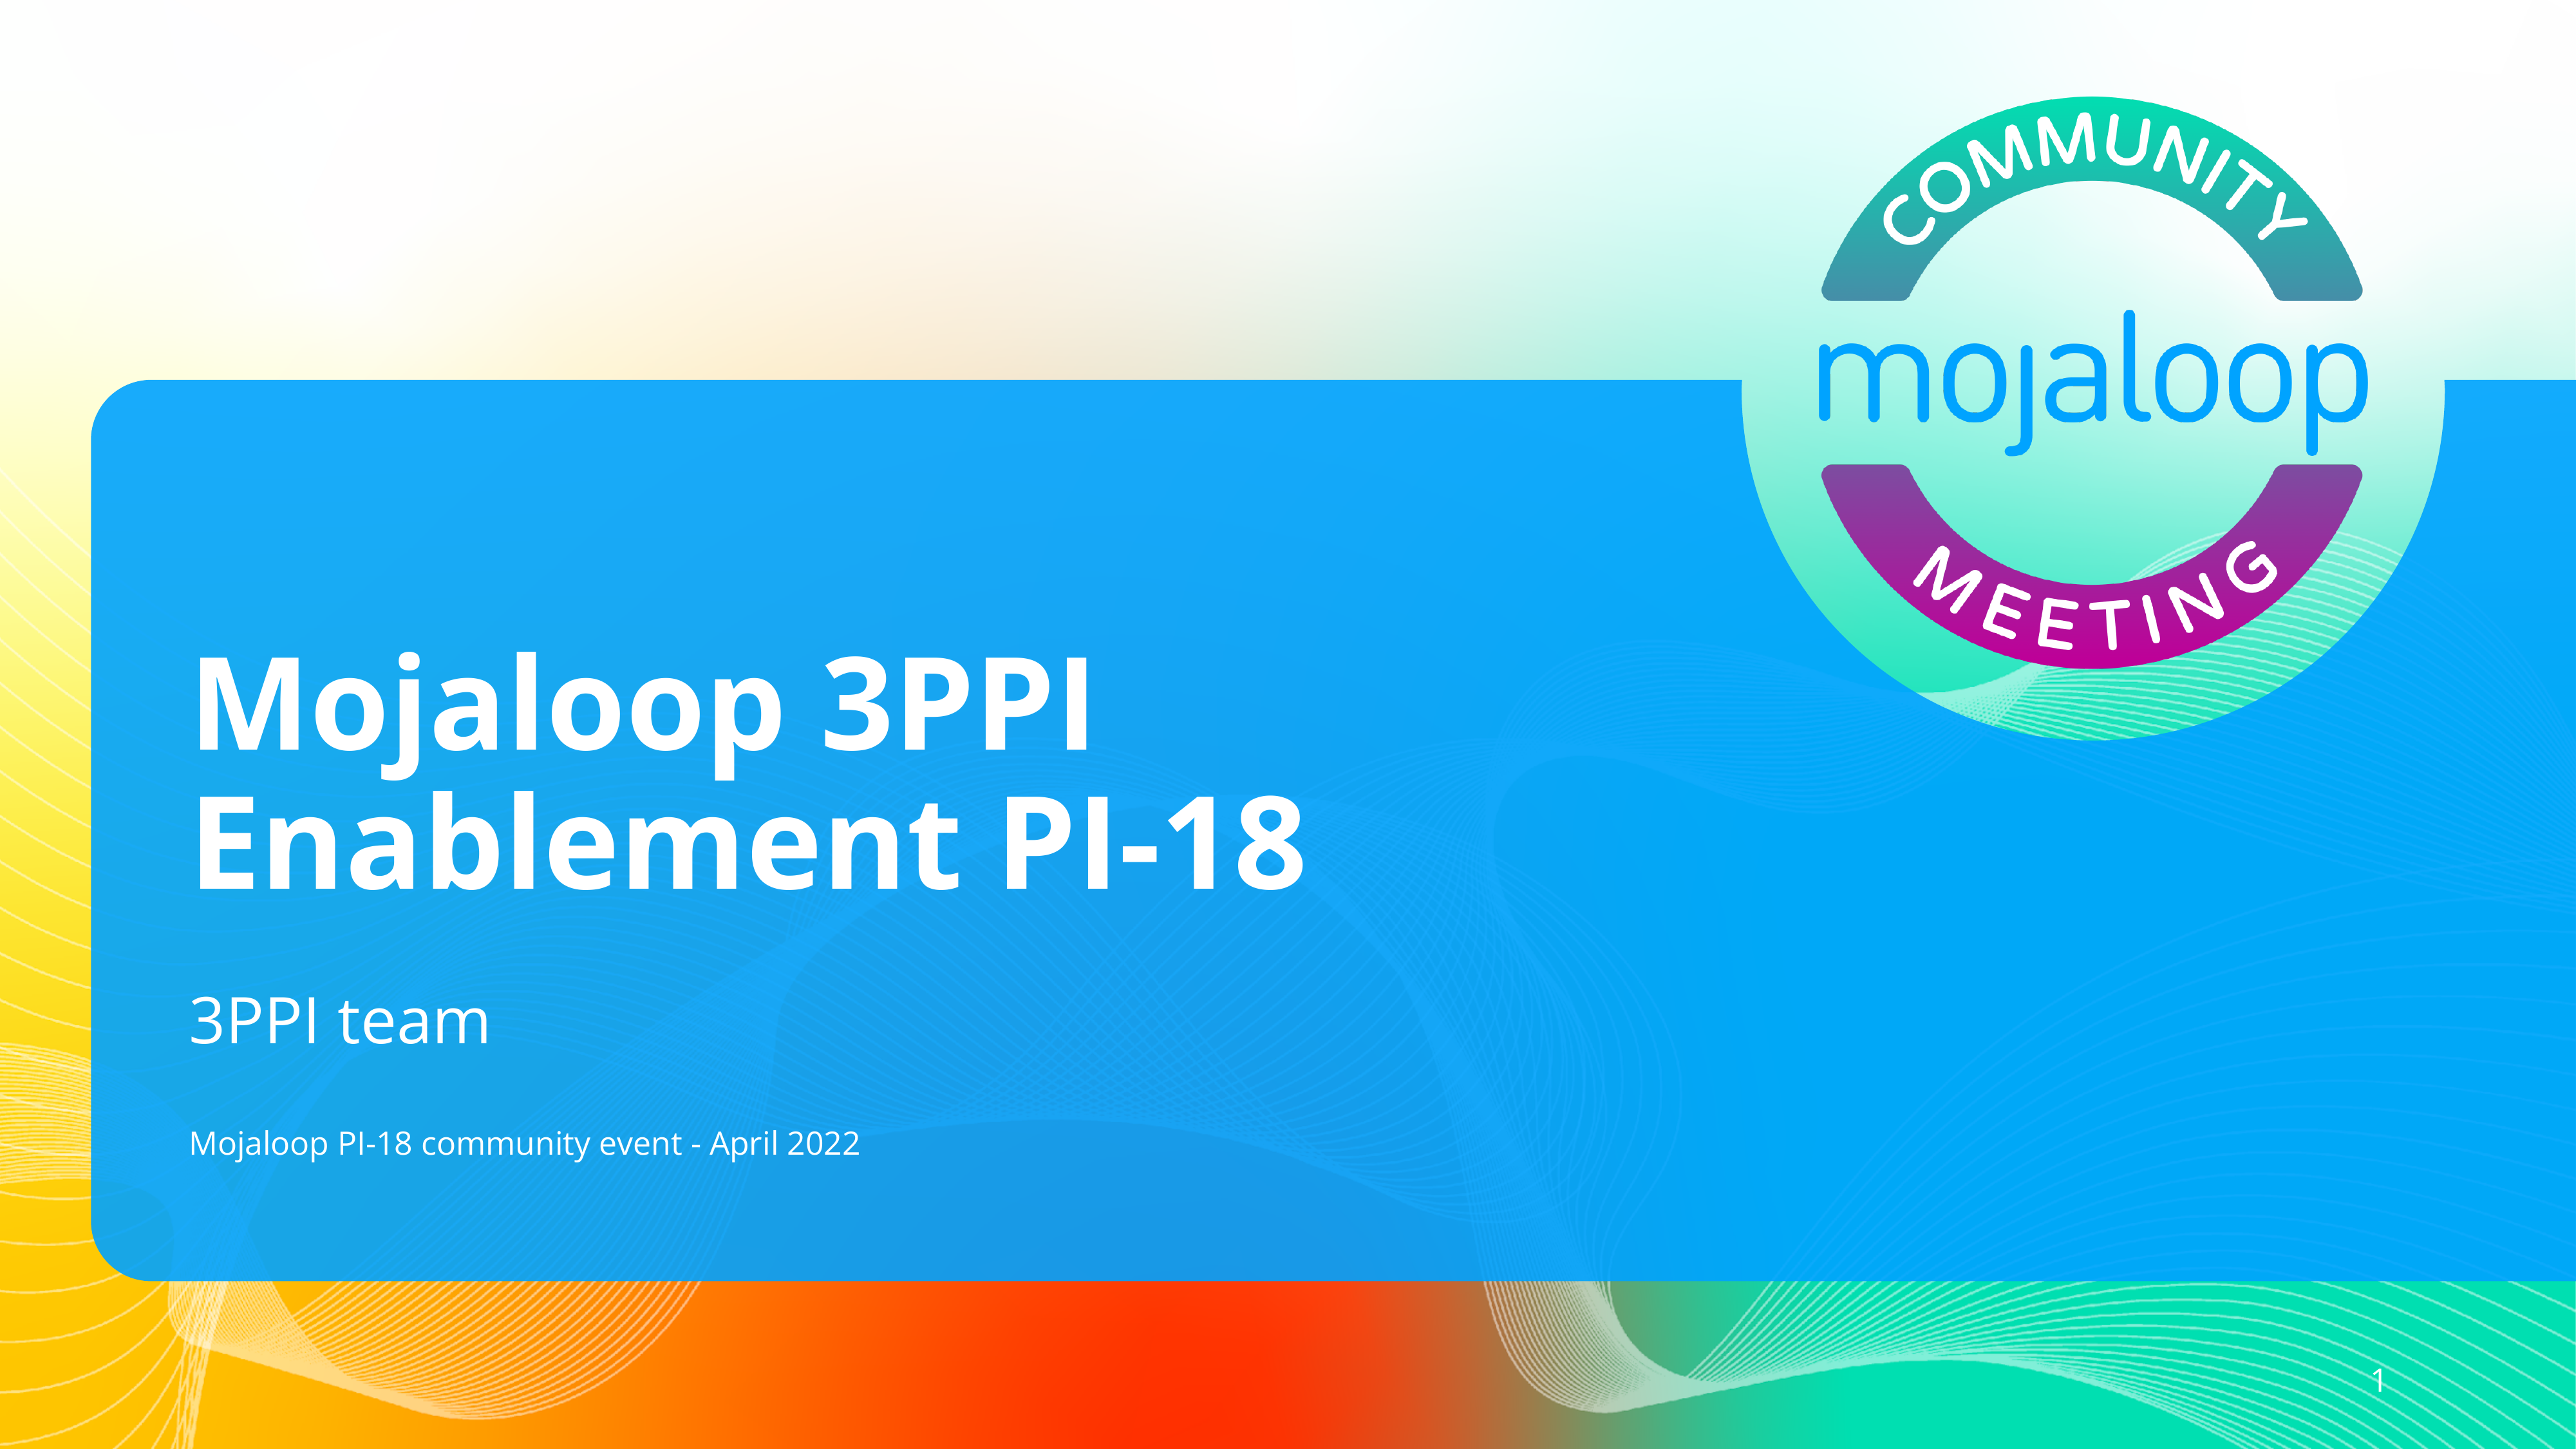

# Mojaloop 3PPI Enablement PI-18
3PPI team

Mojaloop PI-18 community event - April 2022
1